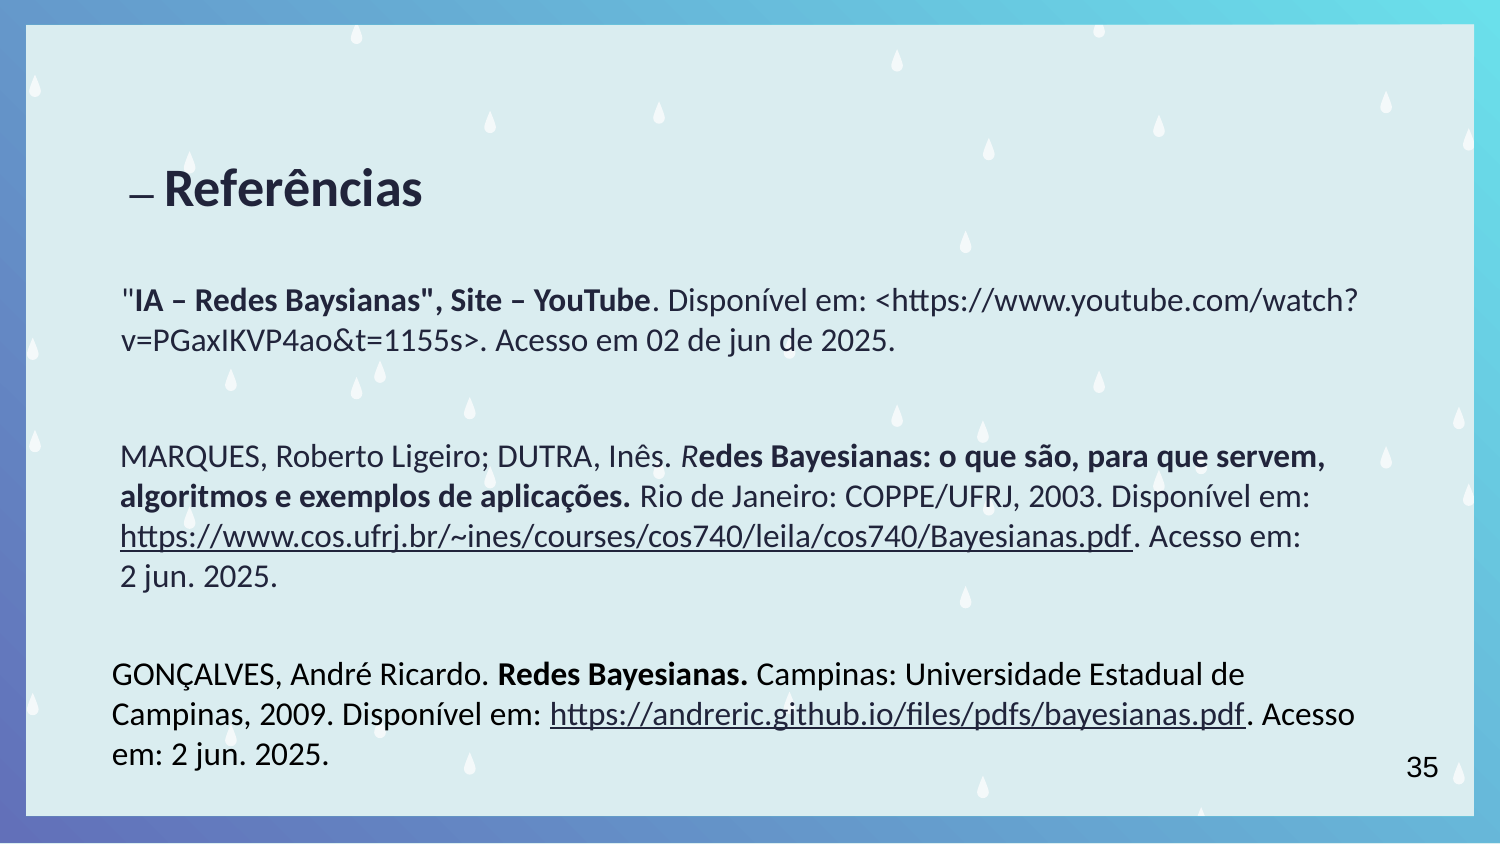

# — Referências
"IA – Redes Baysianas", Site – YouTube. Disponível em: <https://www.youtube.com/watch?v=PGaxIKVP4ao&t=1155s>. Acesso em 02 de jun de 2025.
MARQUES, Roberto Ligeiro; DUTRA, Inês. Redes Bayesianas: o que são, para que servem, algoritmos e exemplos de aplicações. Rio de Janeiro: COPPE/UFRJ, 2003. Disponível em: https://www.cos.ufrj.br/~ines/courses/cos740/leila/cos740/Bayesianas.pdf. Acesso em: 2 jun. 2025.
GONÇALVES, André Ricardo. Redes Bayesianas. Campinas: Universidade Estadual de Campinas, 2009. Disponível em: https://andreric.github.io/files/pdfs/bayesianas.pdf. Acesso em: 2 jun. 2025.
35